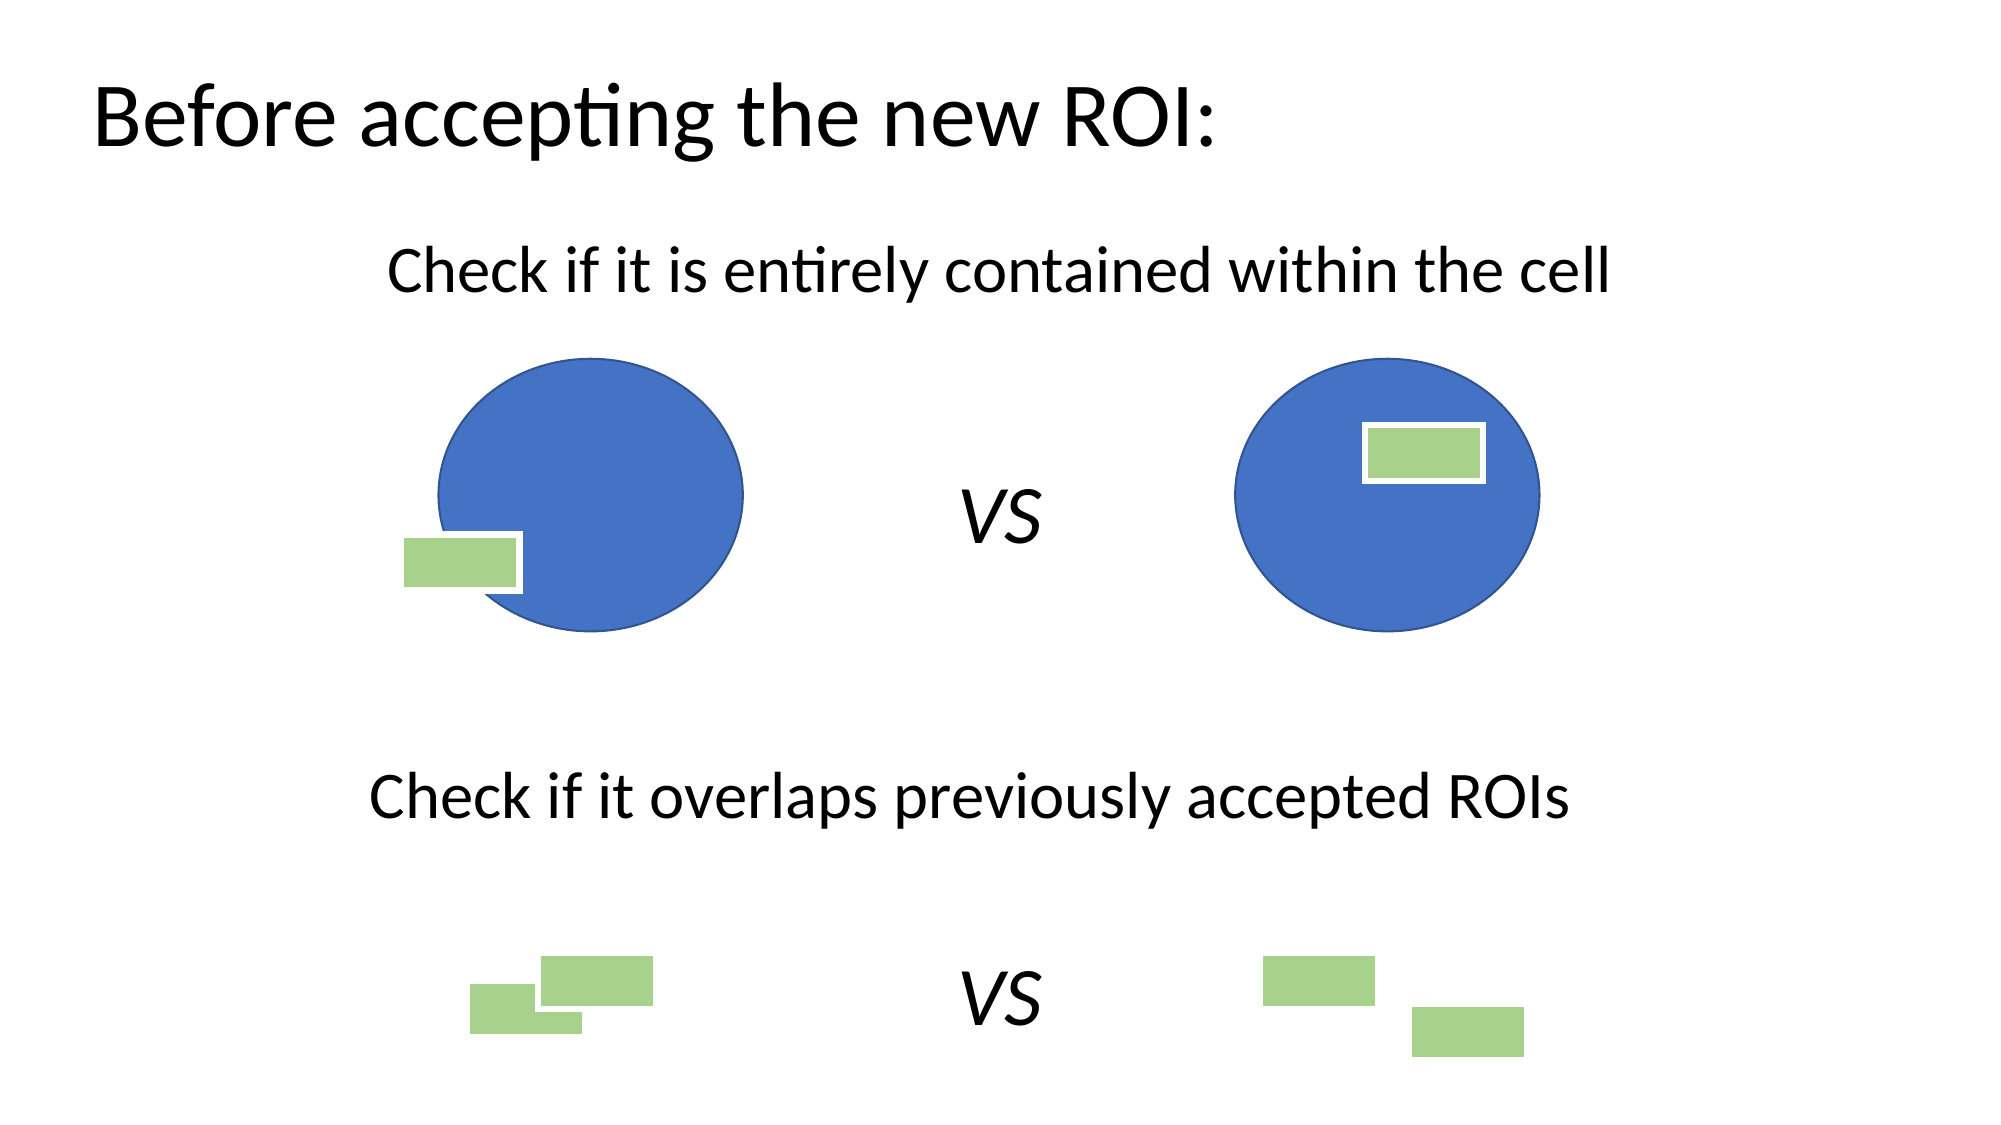

Before accepting the new ROI:
Check if it is entirely contained within the cell

VS

Check if it overlaps previously accepted ROIs
VS